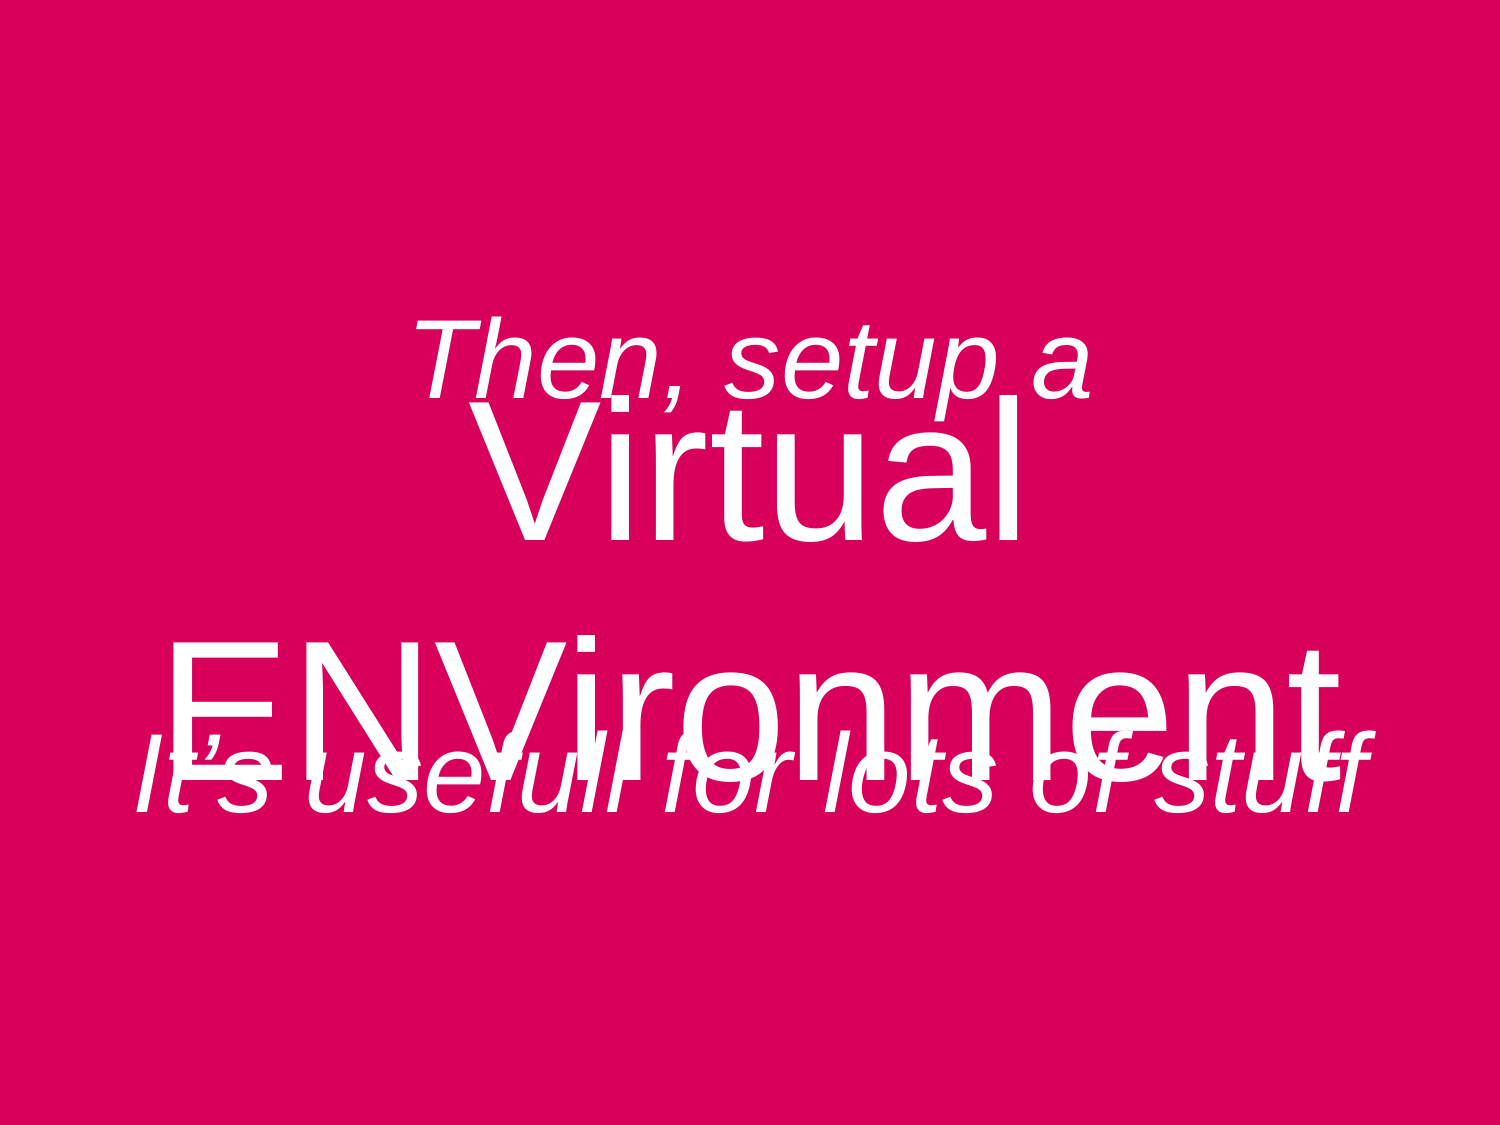

Then, setup a
# Virtual ENVironment
It’s usefull for lots of stuff